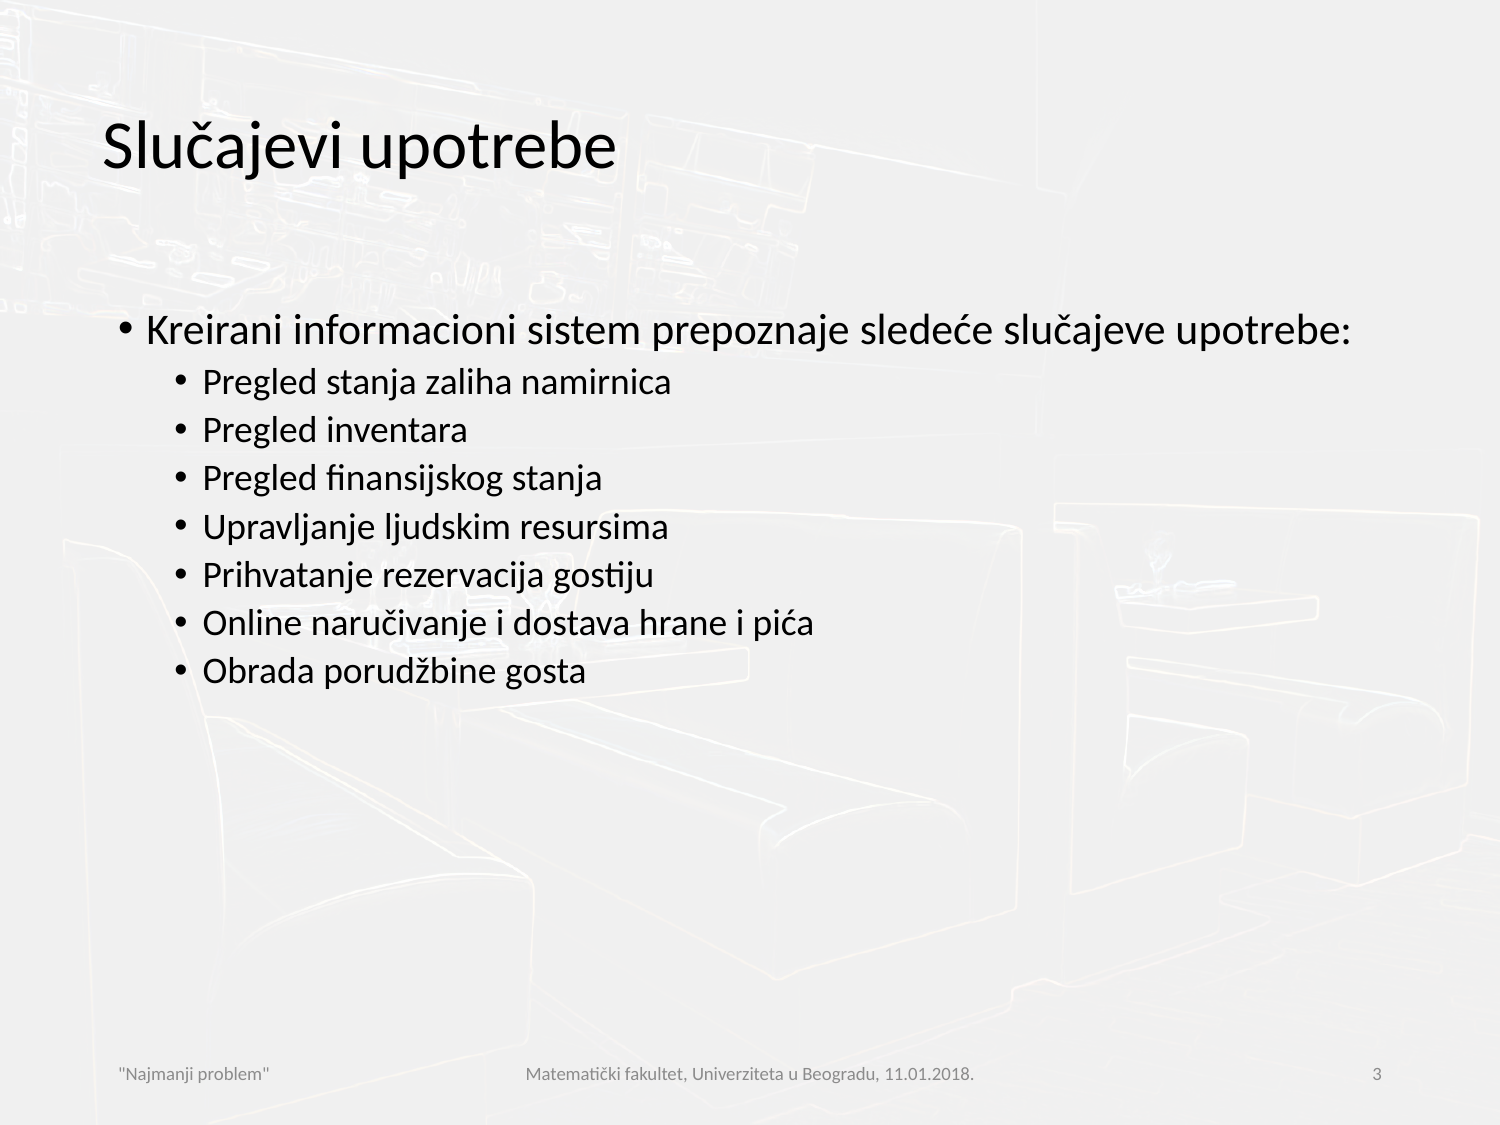

# Slučajevi upotrebe
Kreirani informacioni sistem prepoznaje sledeće slučajeve upotrebe:
Pregled stanja zaliha namirnica
Pregled inventara
Pregled finansijskog stanja
Upravljanje ljudskim resursima
Prihvatanje rezervacija gostiju
Online naručivanje i dostava hrane i pića
Obrada porudžbine gosta
"Najmanji problem"
Matematički fakultet, Univerziteta u Beogradu, 11.01.2018.
3